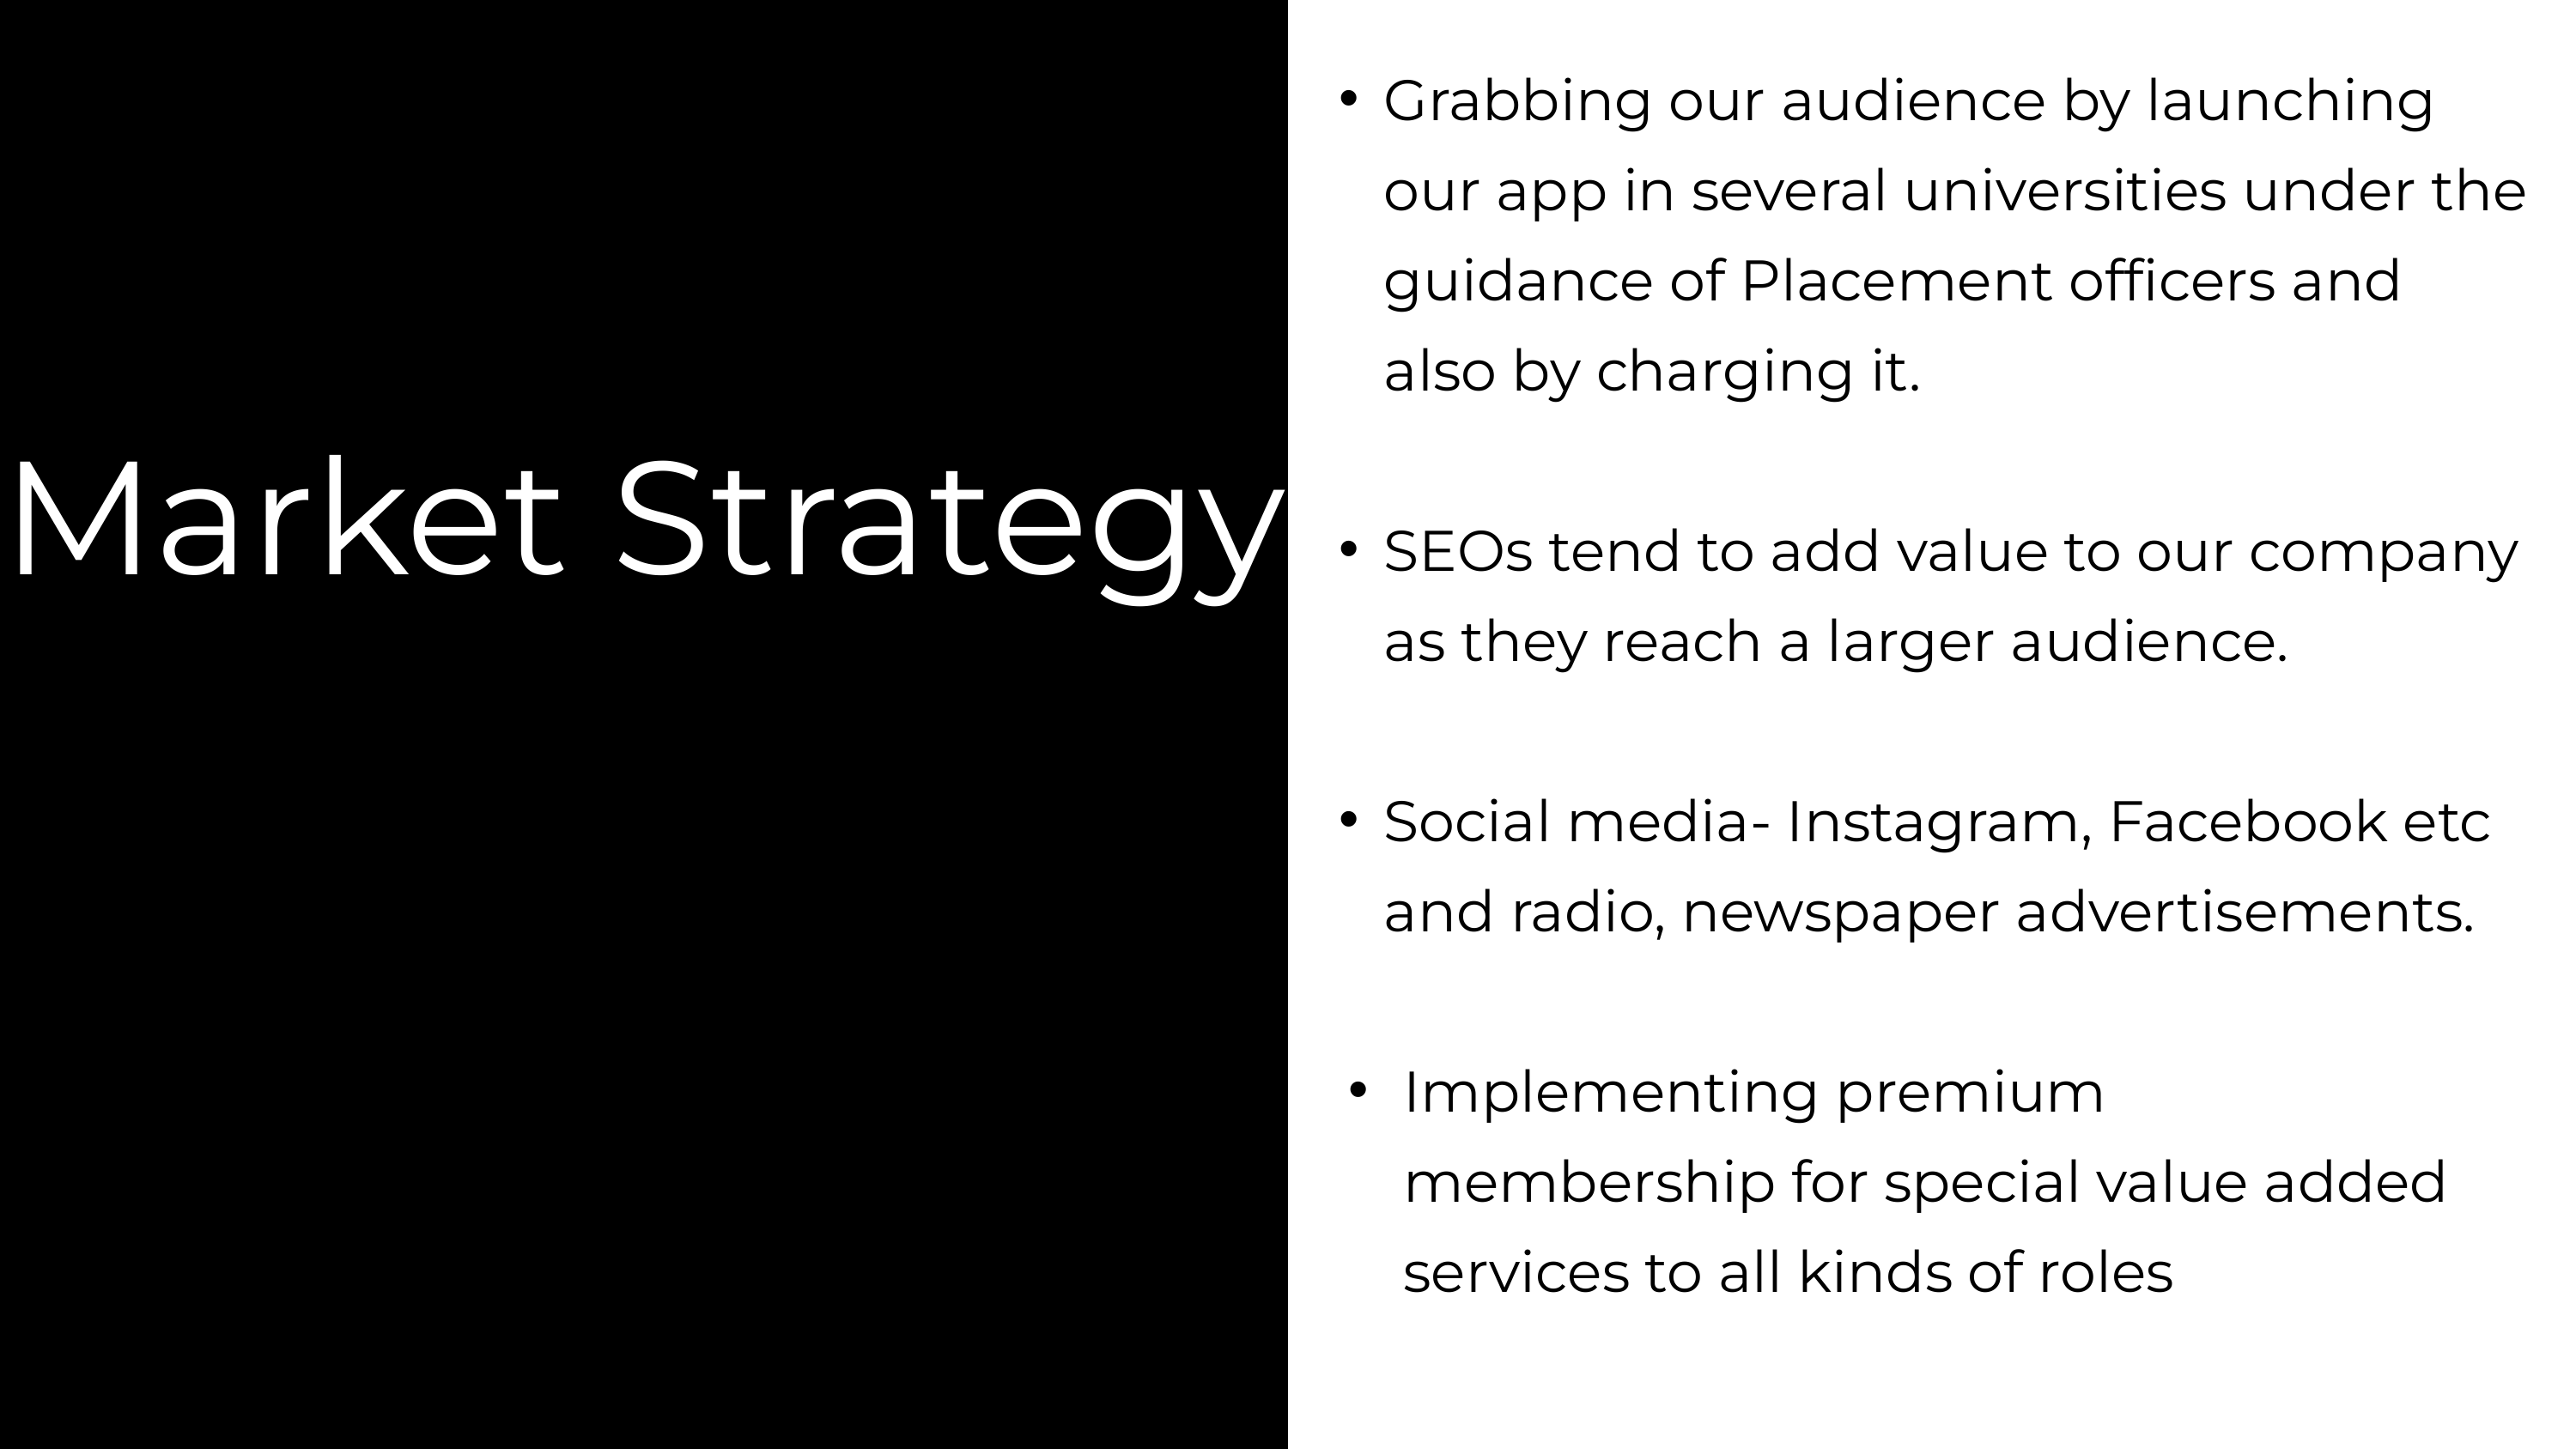

Grabbing our audience by launching our app in several universities under the guidance of Placement officers and also by charging it.

SEOs tend to add value to our company as they reach a larger audience.

Social media- Instagram, Facebook etc and radio, newspaper advertisements.

Implementing premium     membership for special value added services to all kinds of roles

Market Strategy